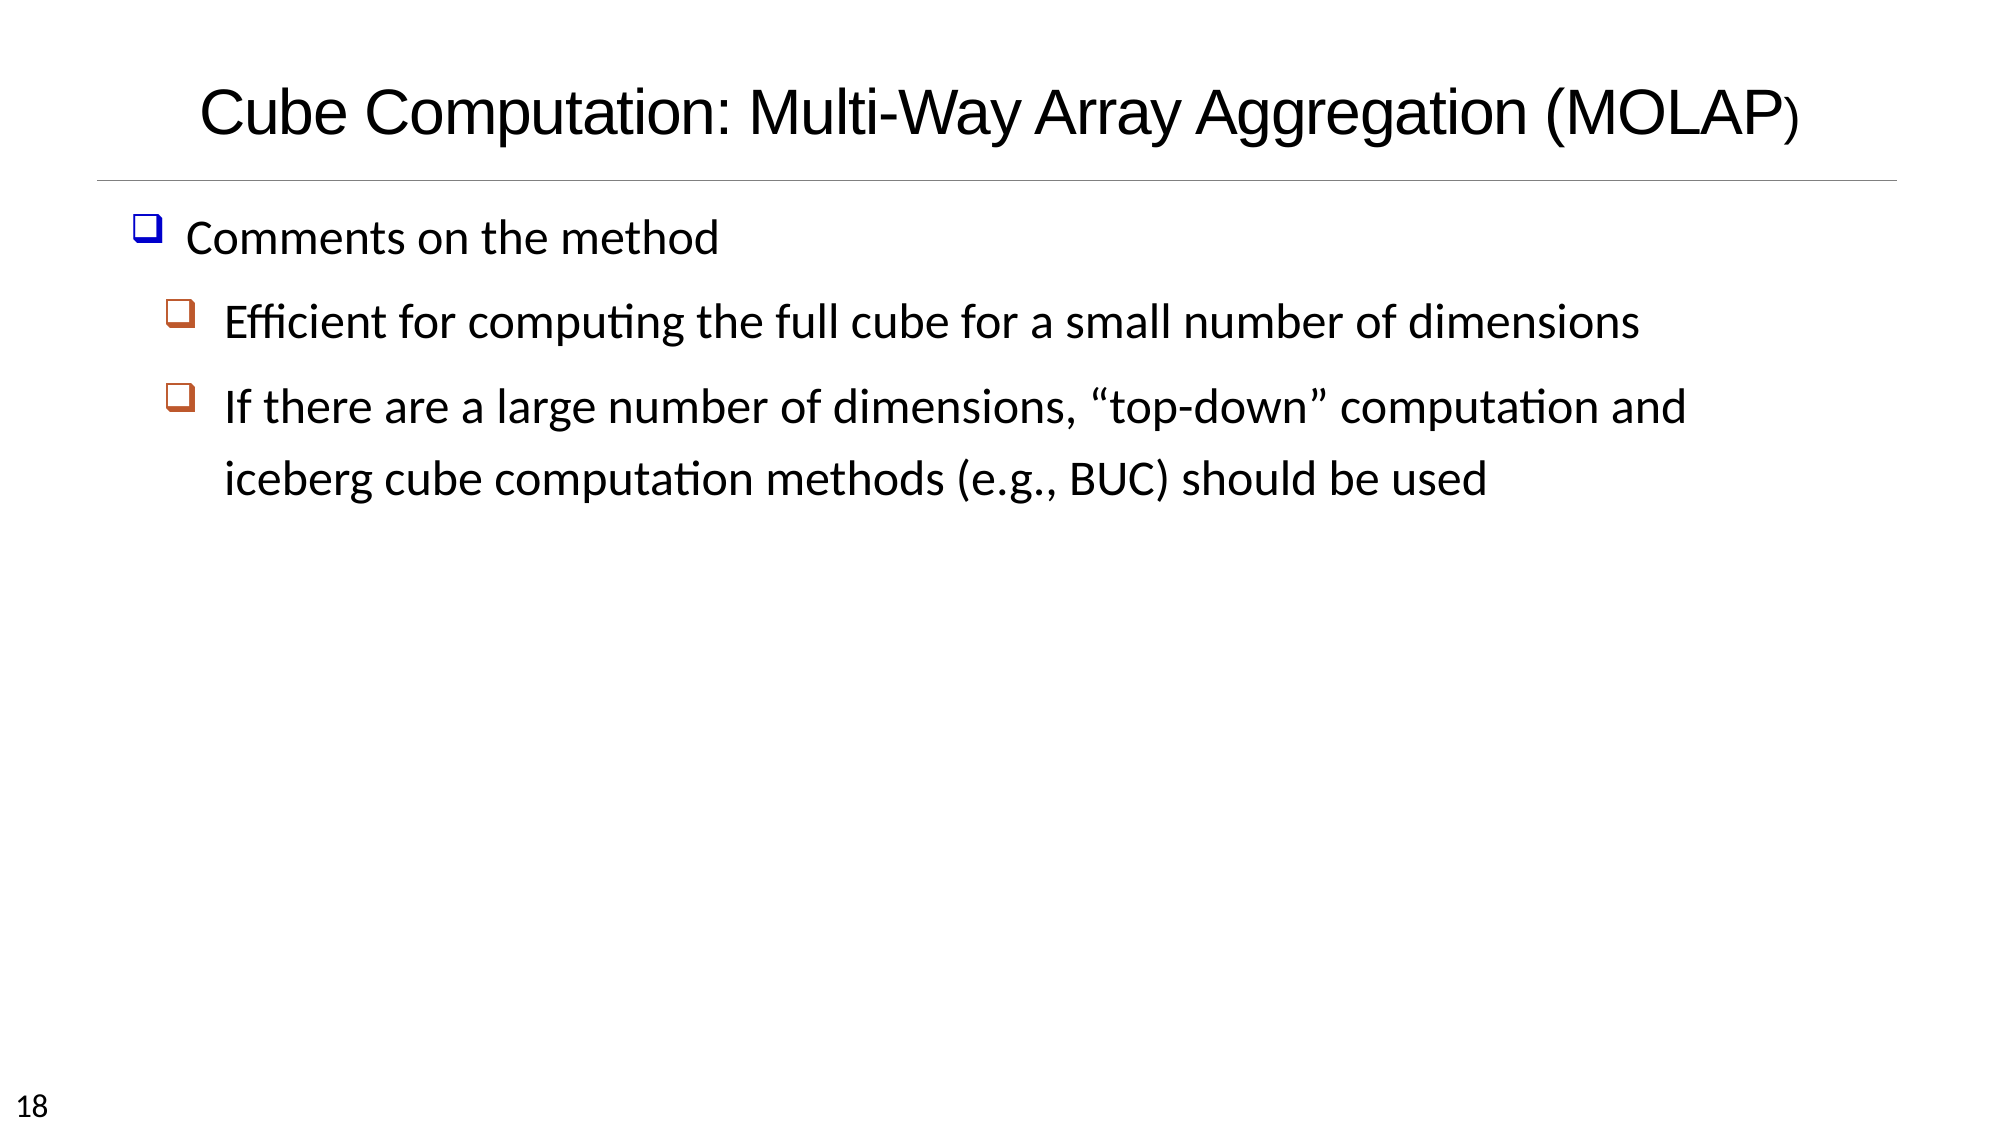

# Cube Computation: Multi-Way Array Aggregation (MOLAP)
Comments on the method
Efficient for computing the full cube for a small number of dimensions
If there are a large number of dimensions, “top-down” computation and iceberg cube computation methods (e.g., BUC) should be used